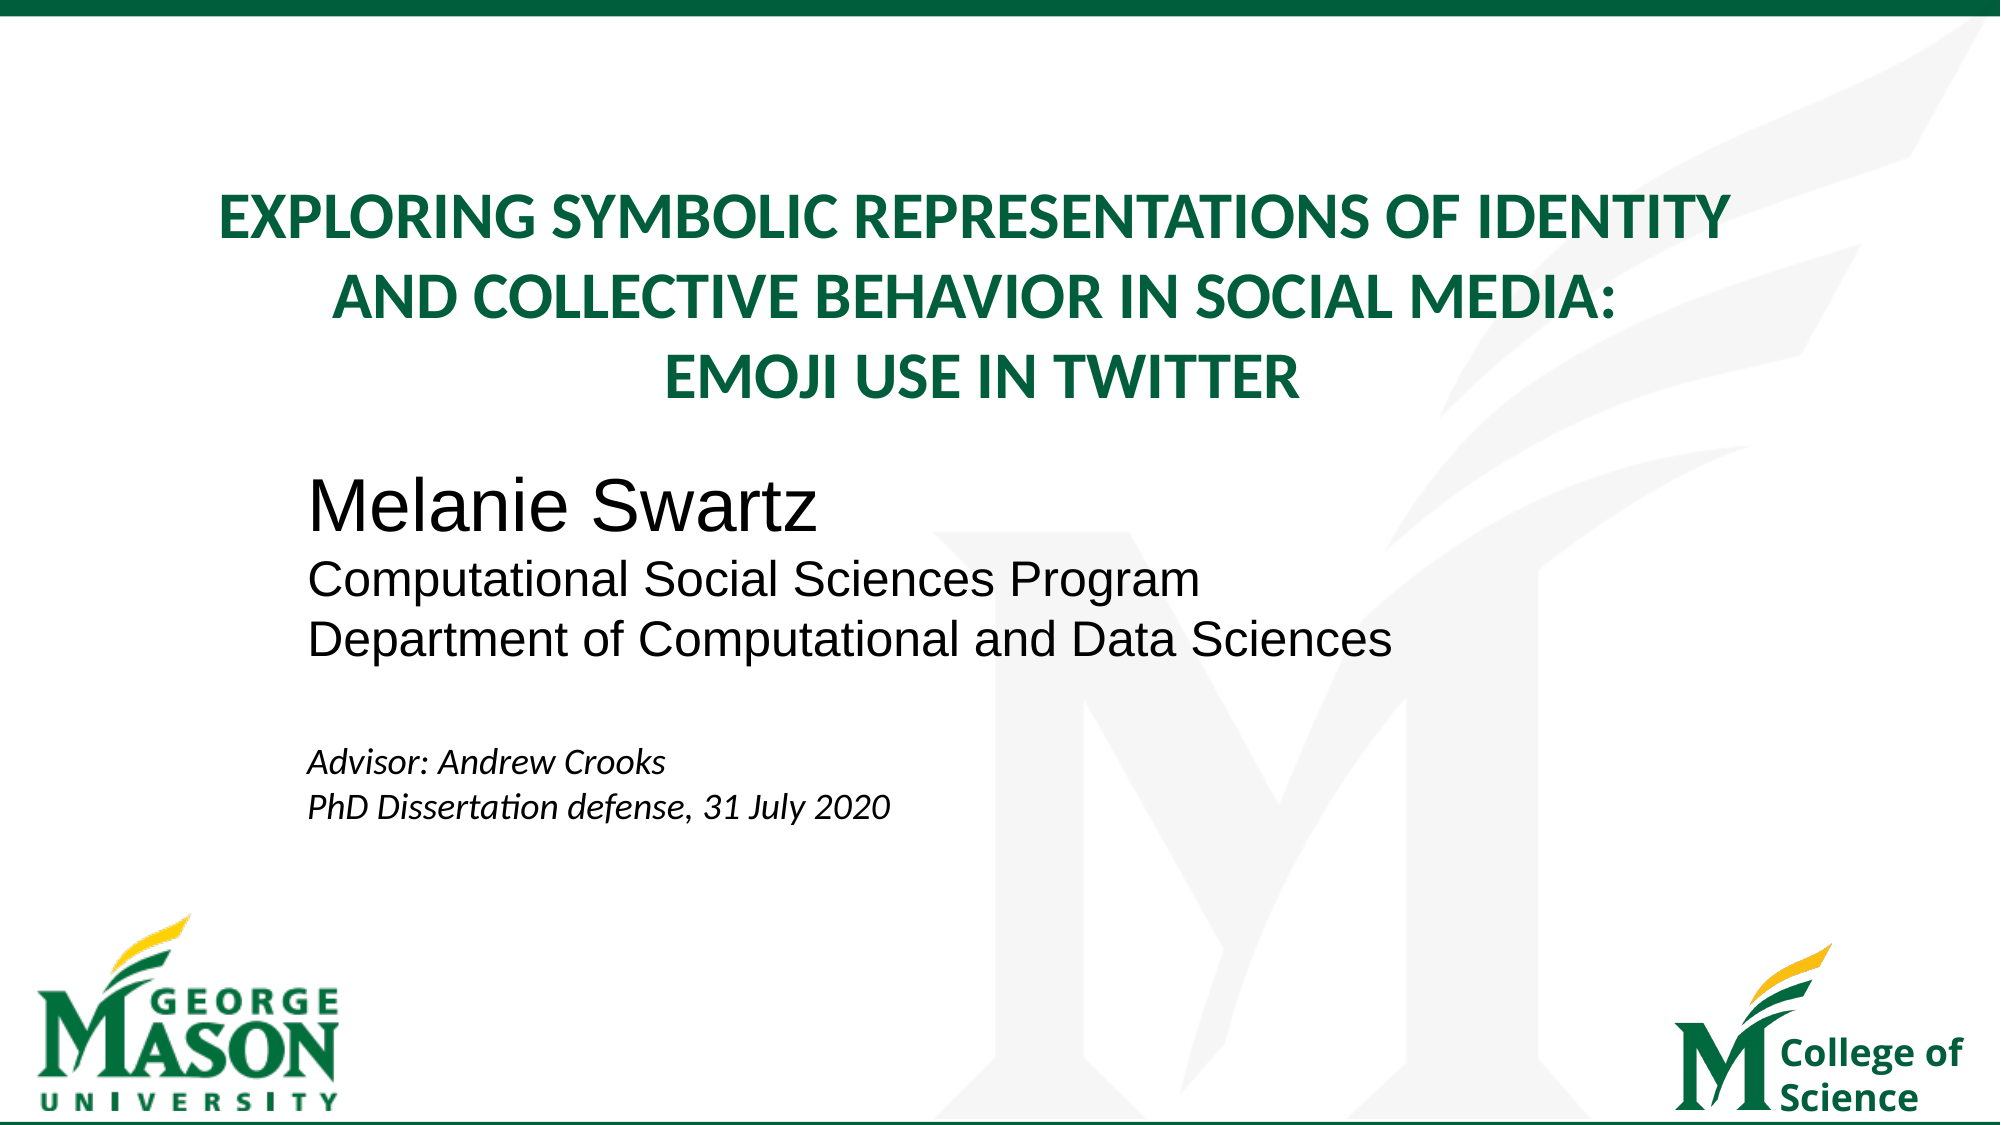

EXPLORING Symbolic Representations of Identity and Collective Behavior in Social Media:
 Emoji Use in Twitter
Melanie Swartz
Computational Social Sciences Program
Department of Computational and Data Sciences
Advisor: Andrew Crooks
PhD Dissertation defense, 31 July 2020